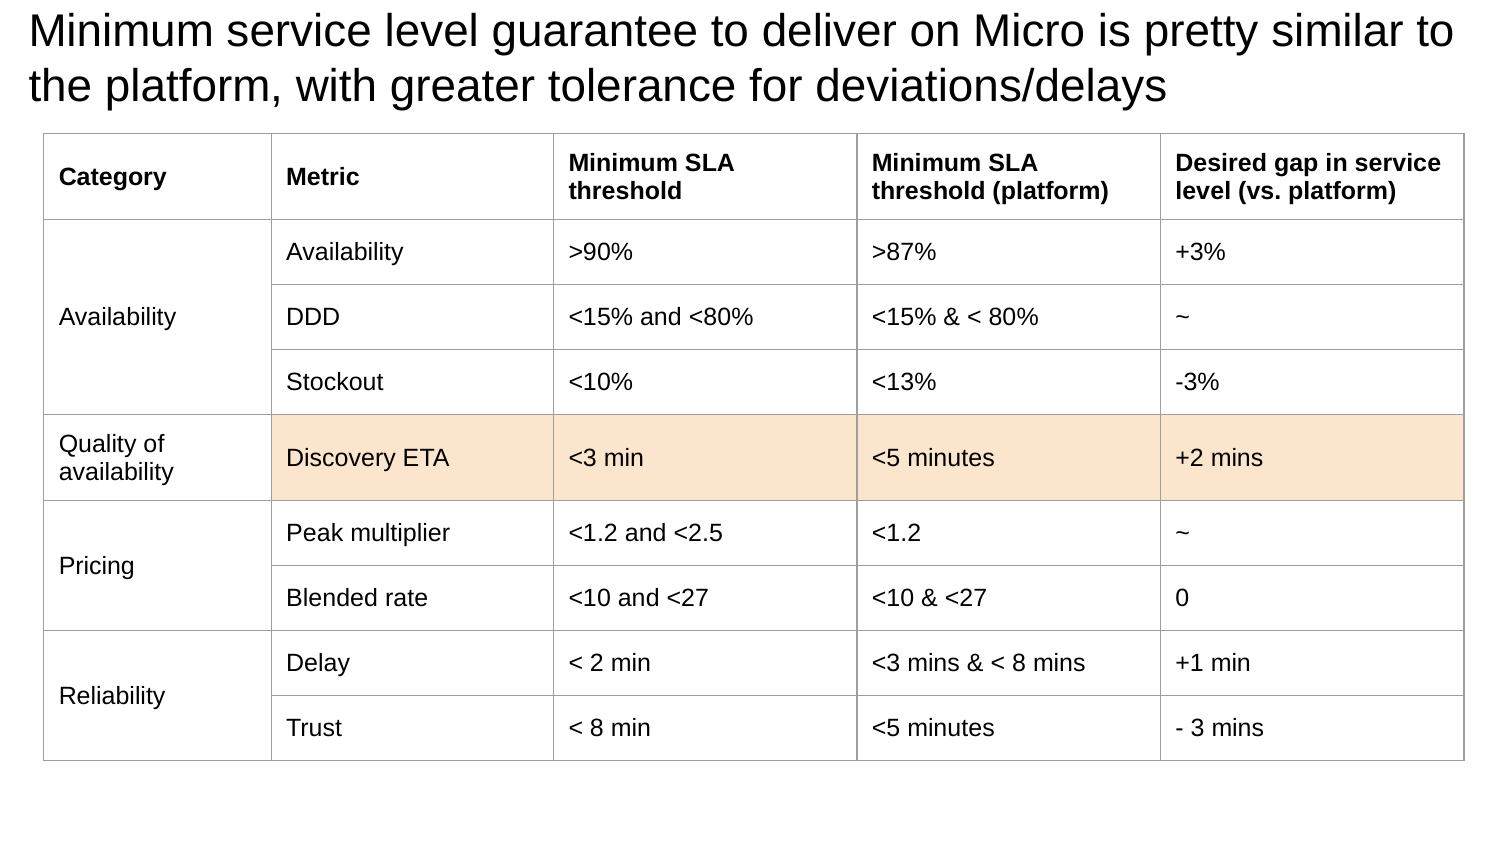

# Minimum service level guarantee to deliver on Micro is pretty similar to the platform, with greater tolerance for deviations/delays
| Category | Metric | Minimum SLA threshold | Minimum SLA threshold (platform) | Desired gap in service level (vs. platform) |
| --- | --- | --- | --- | --- |
| Availability | Availability | >90% | >87% | +3% |
|  | DDD | <15% and <80% | <15% & < 80% | ~ |
|  | Stockout | <10% | <13% | -3% |
| Quality of availability | Discovery ETA | <3 min | <5 minutes | +2 mins |
| Pricing | Peak multiplier | <1.2 and <2.5 | <1.2 | ~ |
|  | Blended rate | <10 and <27 | <10 & <27 | 0 |
| Reliability | Delay | < 2 min | <3 mins & < 8 mins | +1 min |
|  | Trust | < 8 min | <5 minutes | - 3 mins |